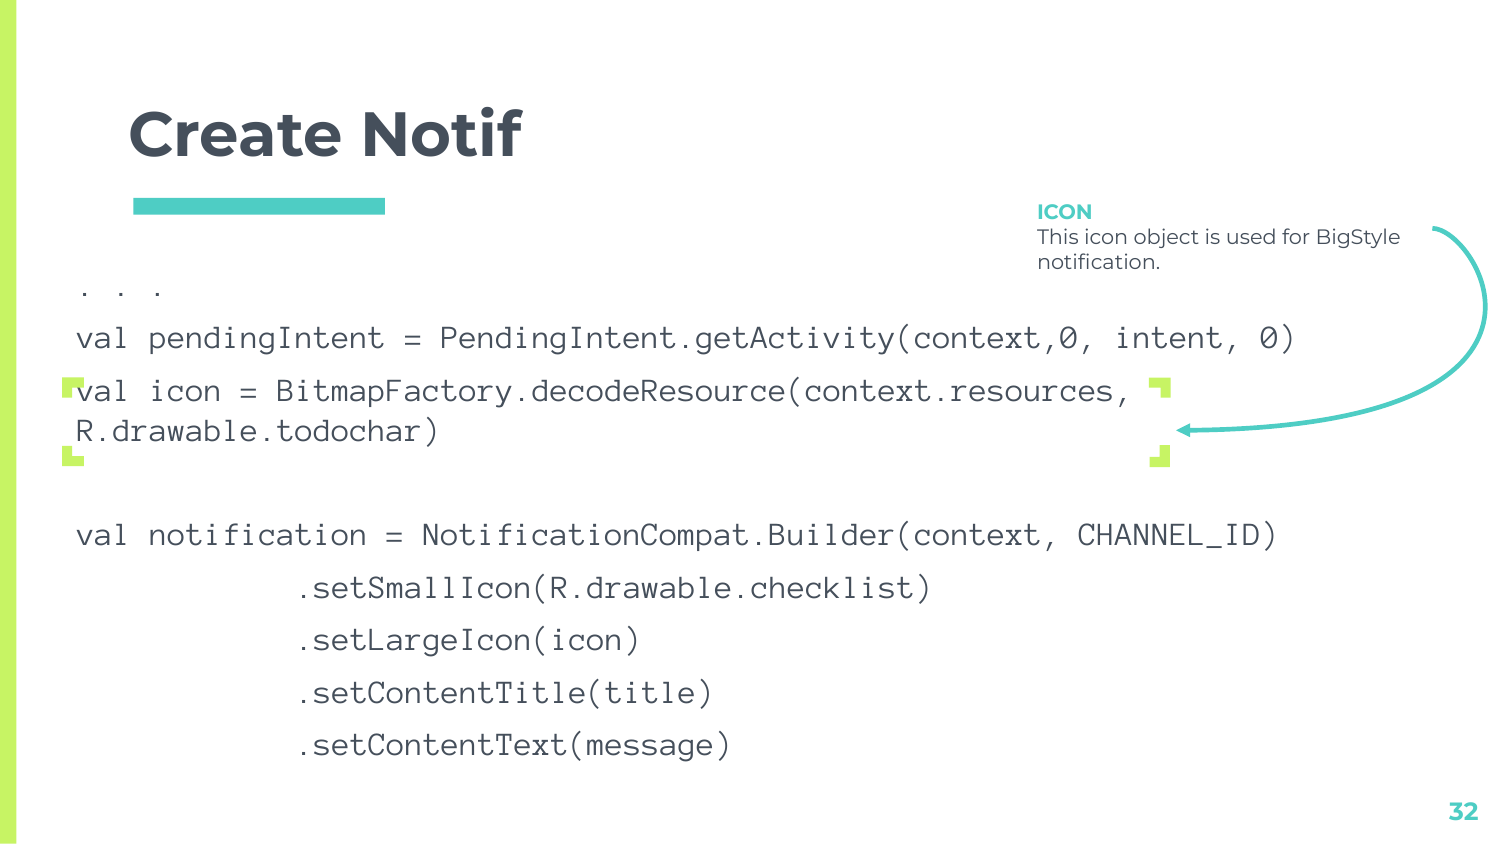

# Create Notif
ICON
This icon object is used for BigStyle notification.
. . .
val pendingIntent = PendingIntent.getActivity(context,0, intent, 0)
val icon = BitmapFactory.decodeResource(context.resources, R.drawable.todochar)

val notification = NotificationCompat.Builder(context, CHANNEL_ID)
            .setSmallIcon(R.drawable.checklist)
            .setLargeIcon(icon)
            .setContentTitle(title)
            .setContentText(message)

32